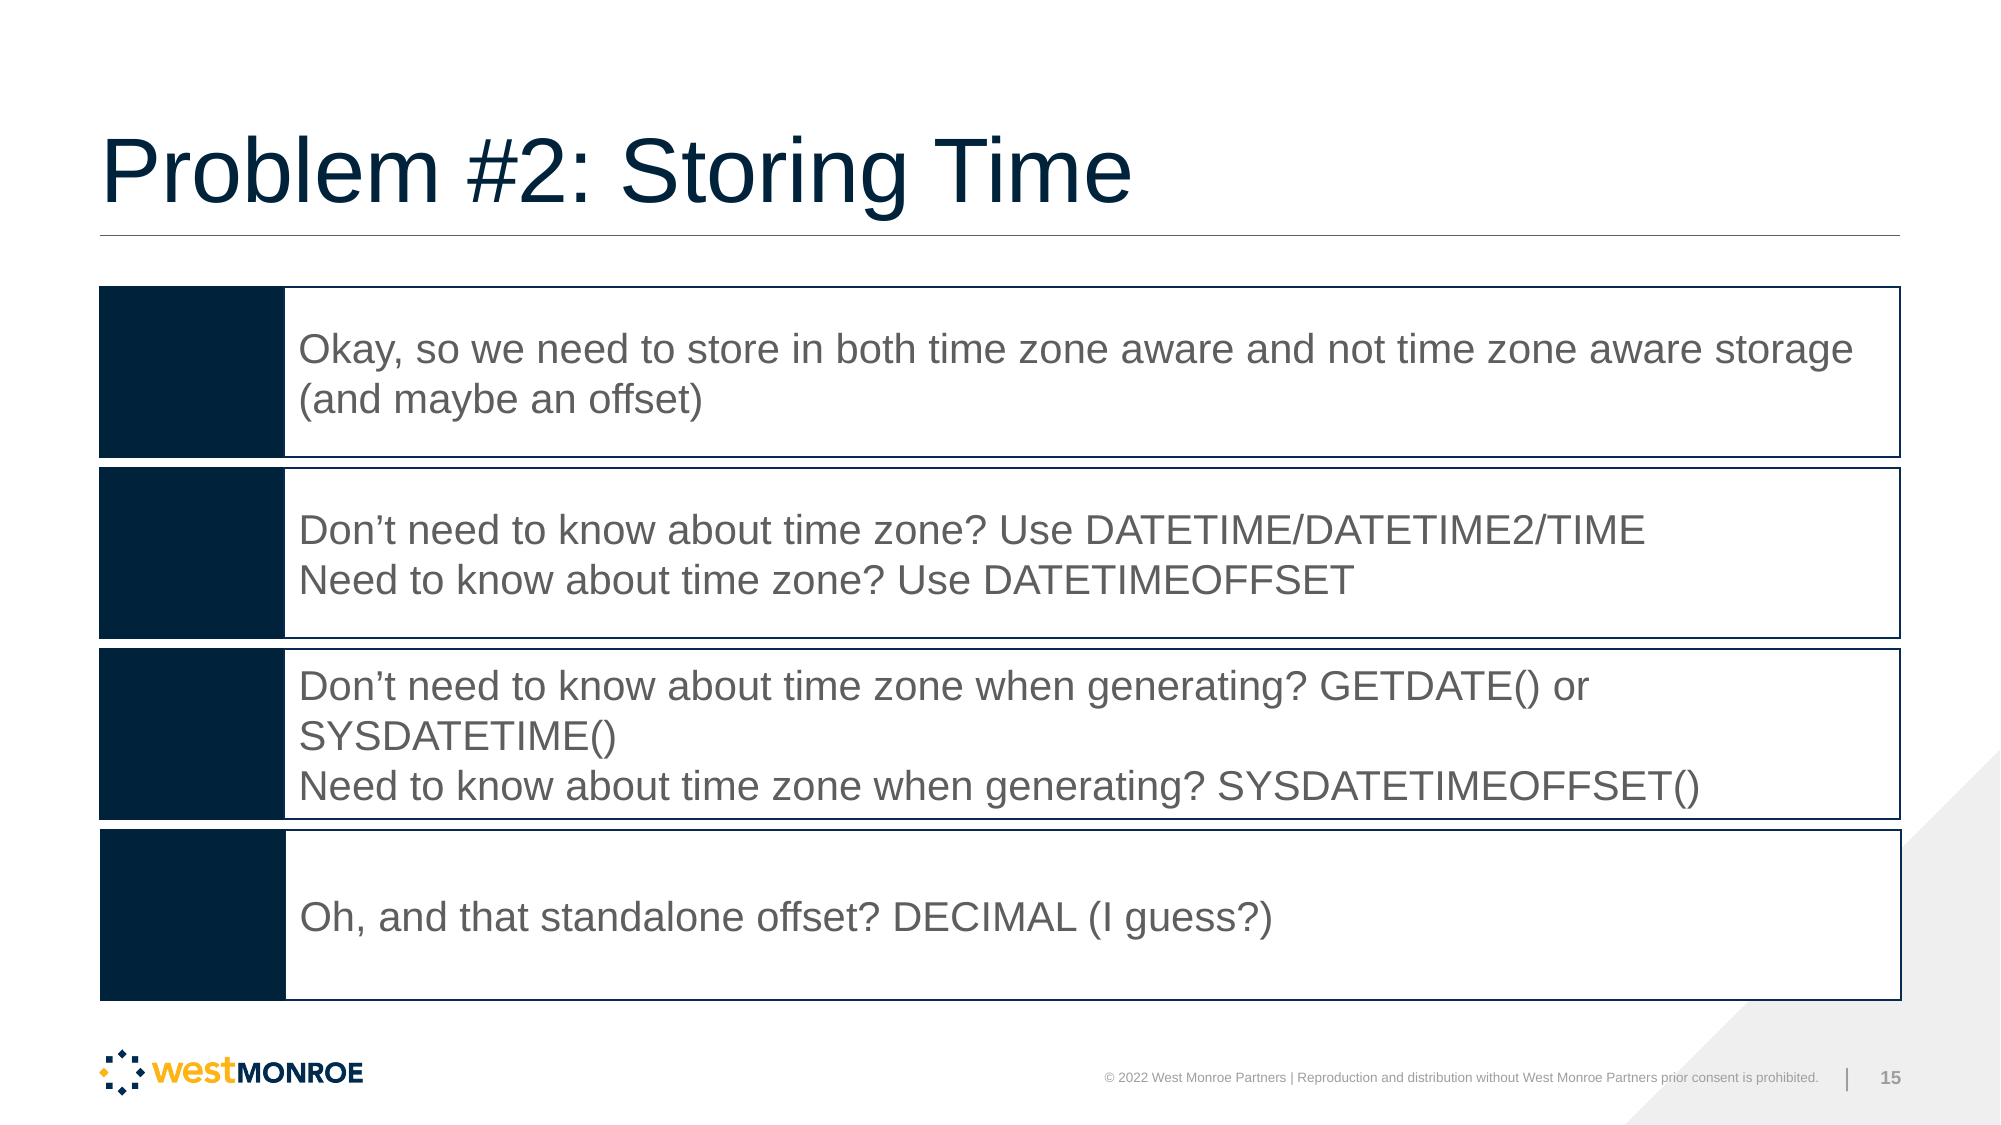

# Problem #2: Storing Time

Okay, so we need to store in both time zone aware and not time zone aware storage (and maybe an offset)

Don’t need to know about time zone? Use DATETIME/DATETIME2/TIME
Need to know about time zone? Use DATETIMEOFFSET

Don’t need to know about time zone when generating? GETDATE() or SYSDATETIME()
Need to know about time zone when generating? SYSDATETIMEOFFSET()

Oh, and that standalone offset? DECIMAL (I guess?)
© 2022 West Monroe Partners | Reproduction and distribution without West Monroe Partners prior consent is prohibited.
|
15